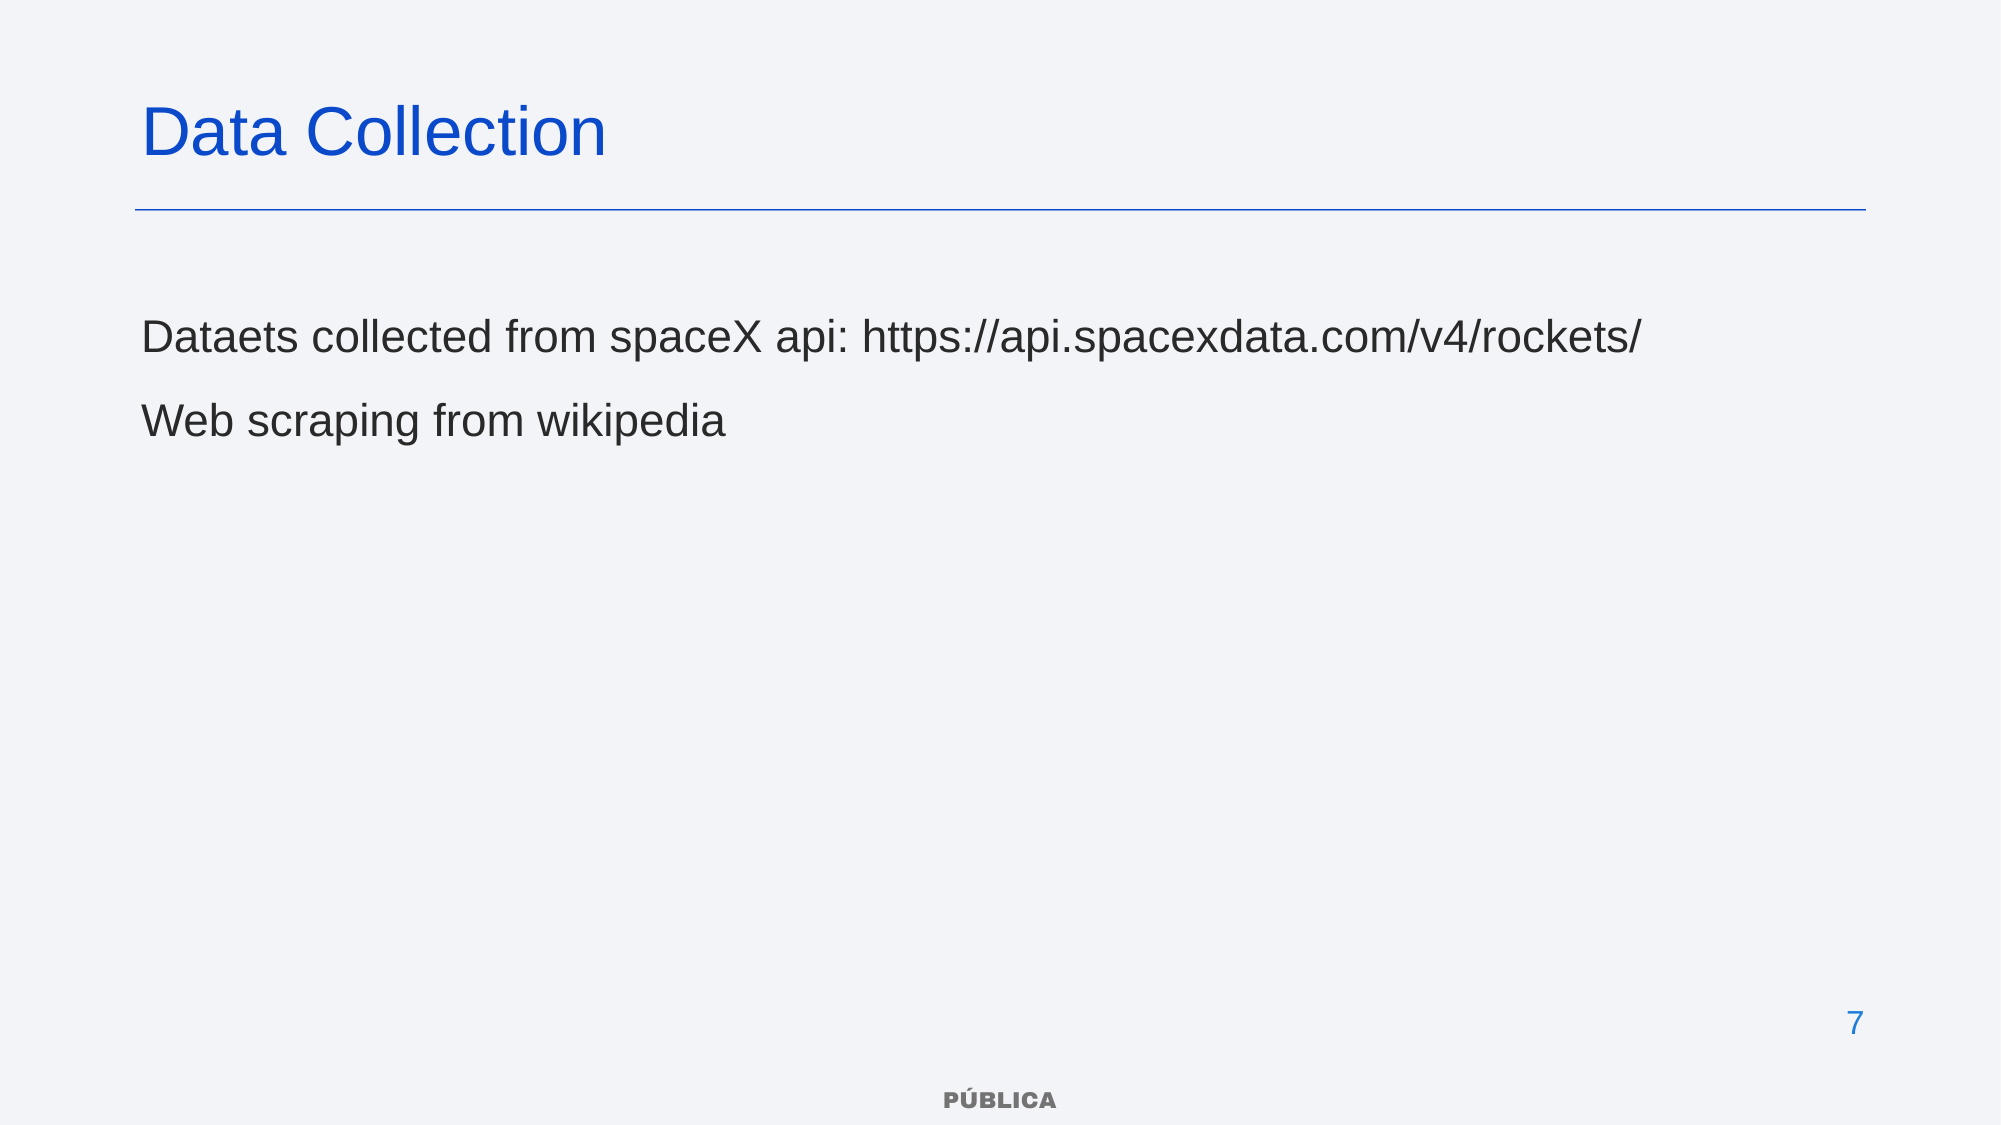

Data Collection
Dataets collected from spaceX api: https://api.spacexdata.com/v4/rockets/
Web scraping from wikipedia

7